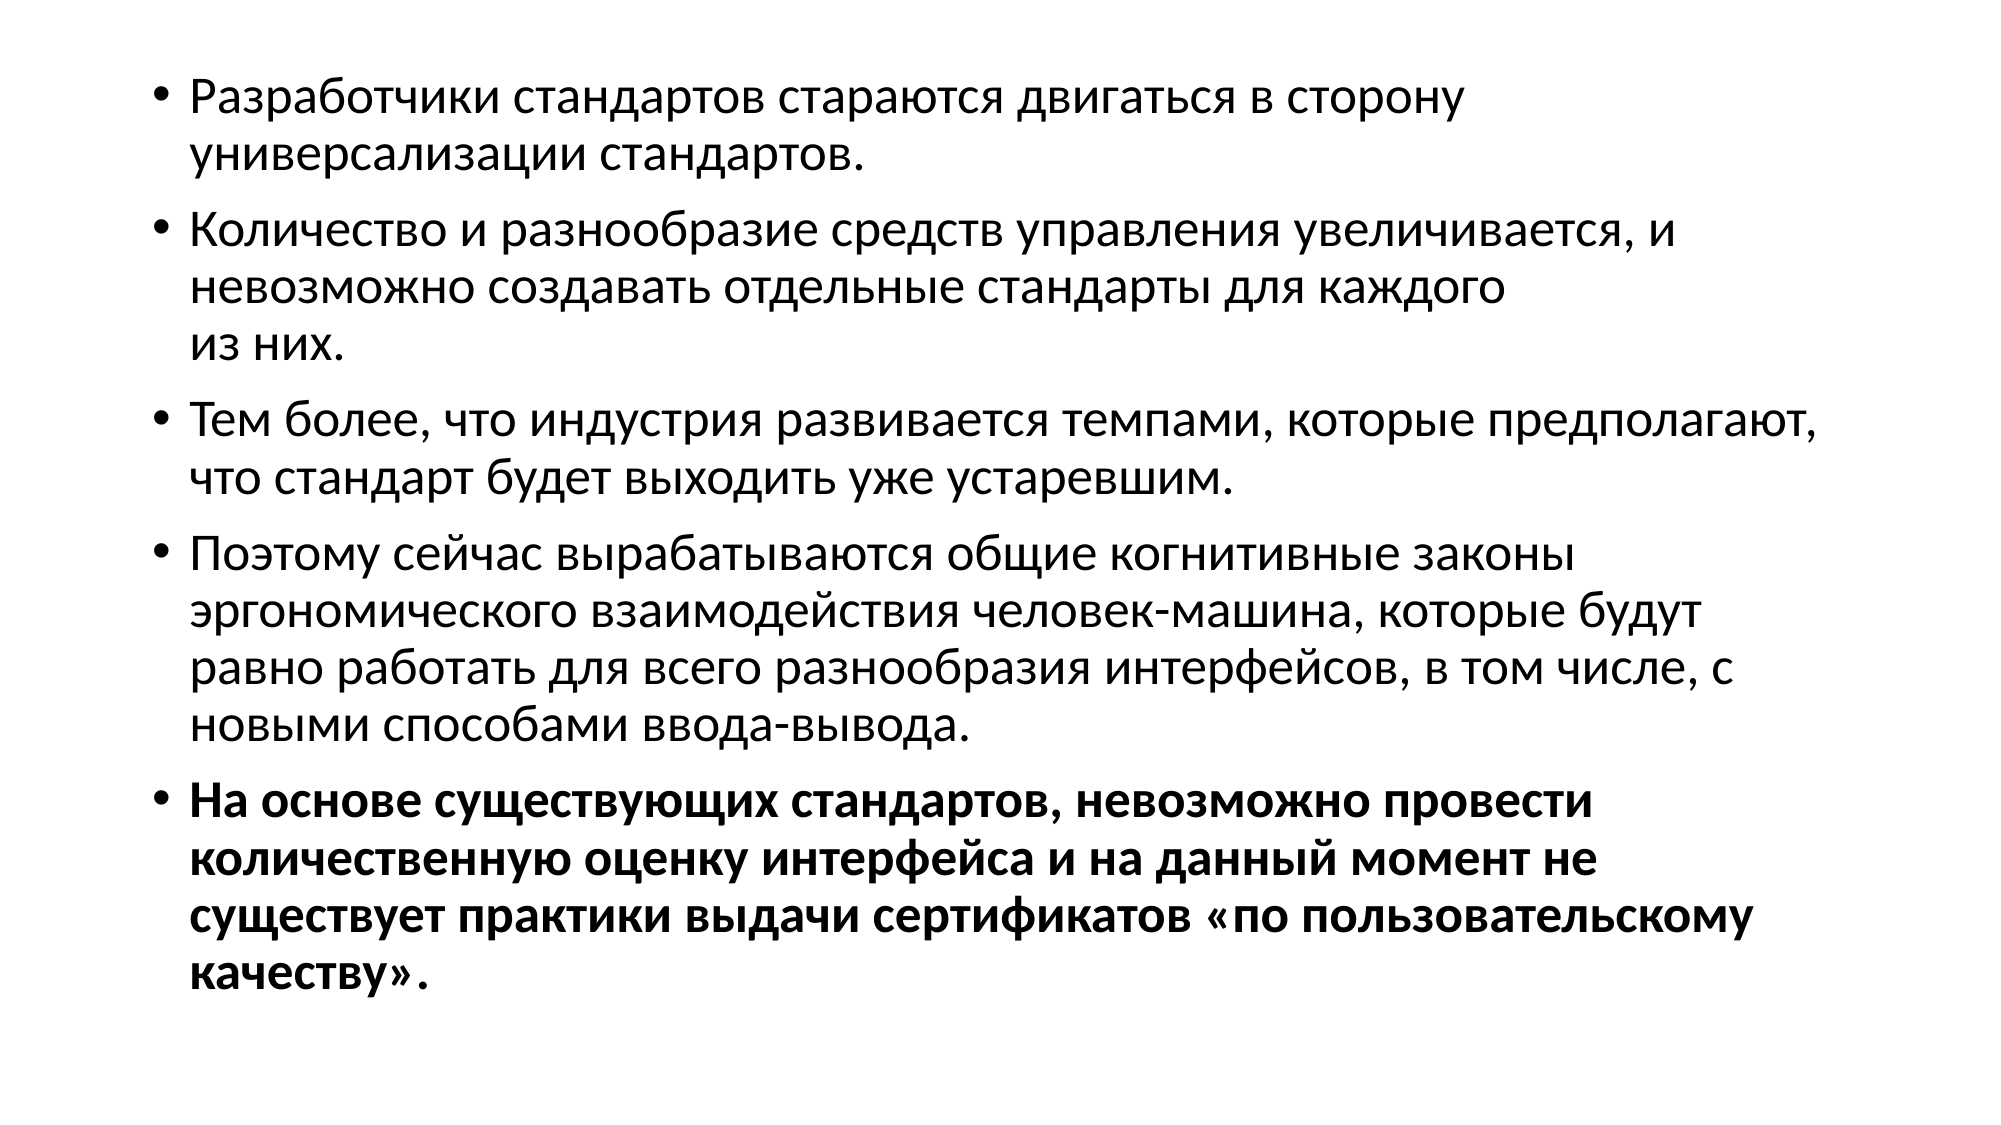

Разработчики стандартов стараются двигаться в сторону универсализации стандартов.
Количество и разнообразие средств управления увеличивается, и невозможно создавать отдельные стандарты для каждого
из них.
Тем более, что индустрия развивается темпами, которые предполагают, что стандарт будет выходить уже устаревшим.
Поэтому сейчас вырабатываются общие когнитивные законы эргономического взаимодействия человек-машина, которые будут равно работать для всего разнообразия интерфейсов, в том числе, с новыми способами ввода-вывода.
На основе существующих стандартов, невозможно провести количественную оценку интерфейса и на данный момент не существует практики выдачи сертификатов «по пользовательскому качеству».